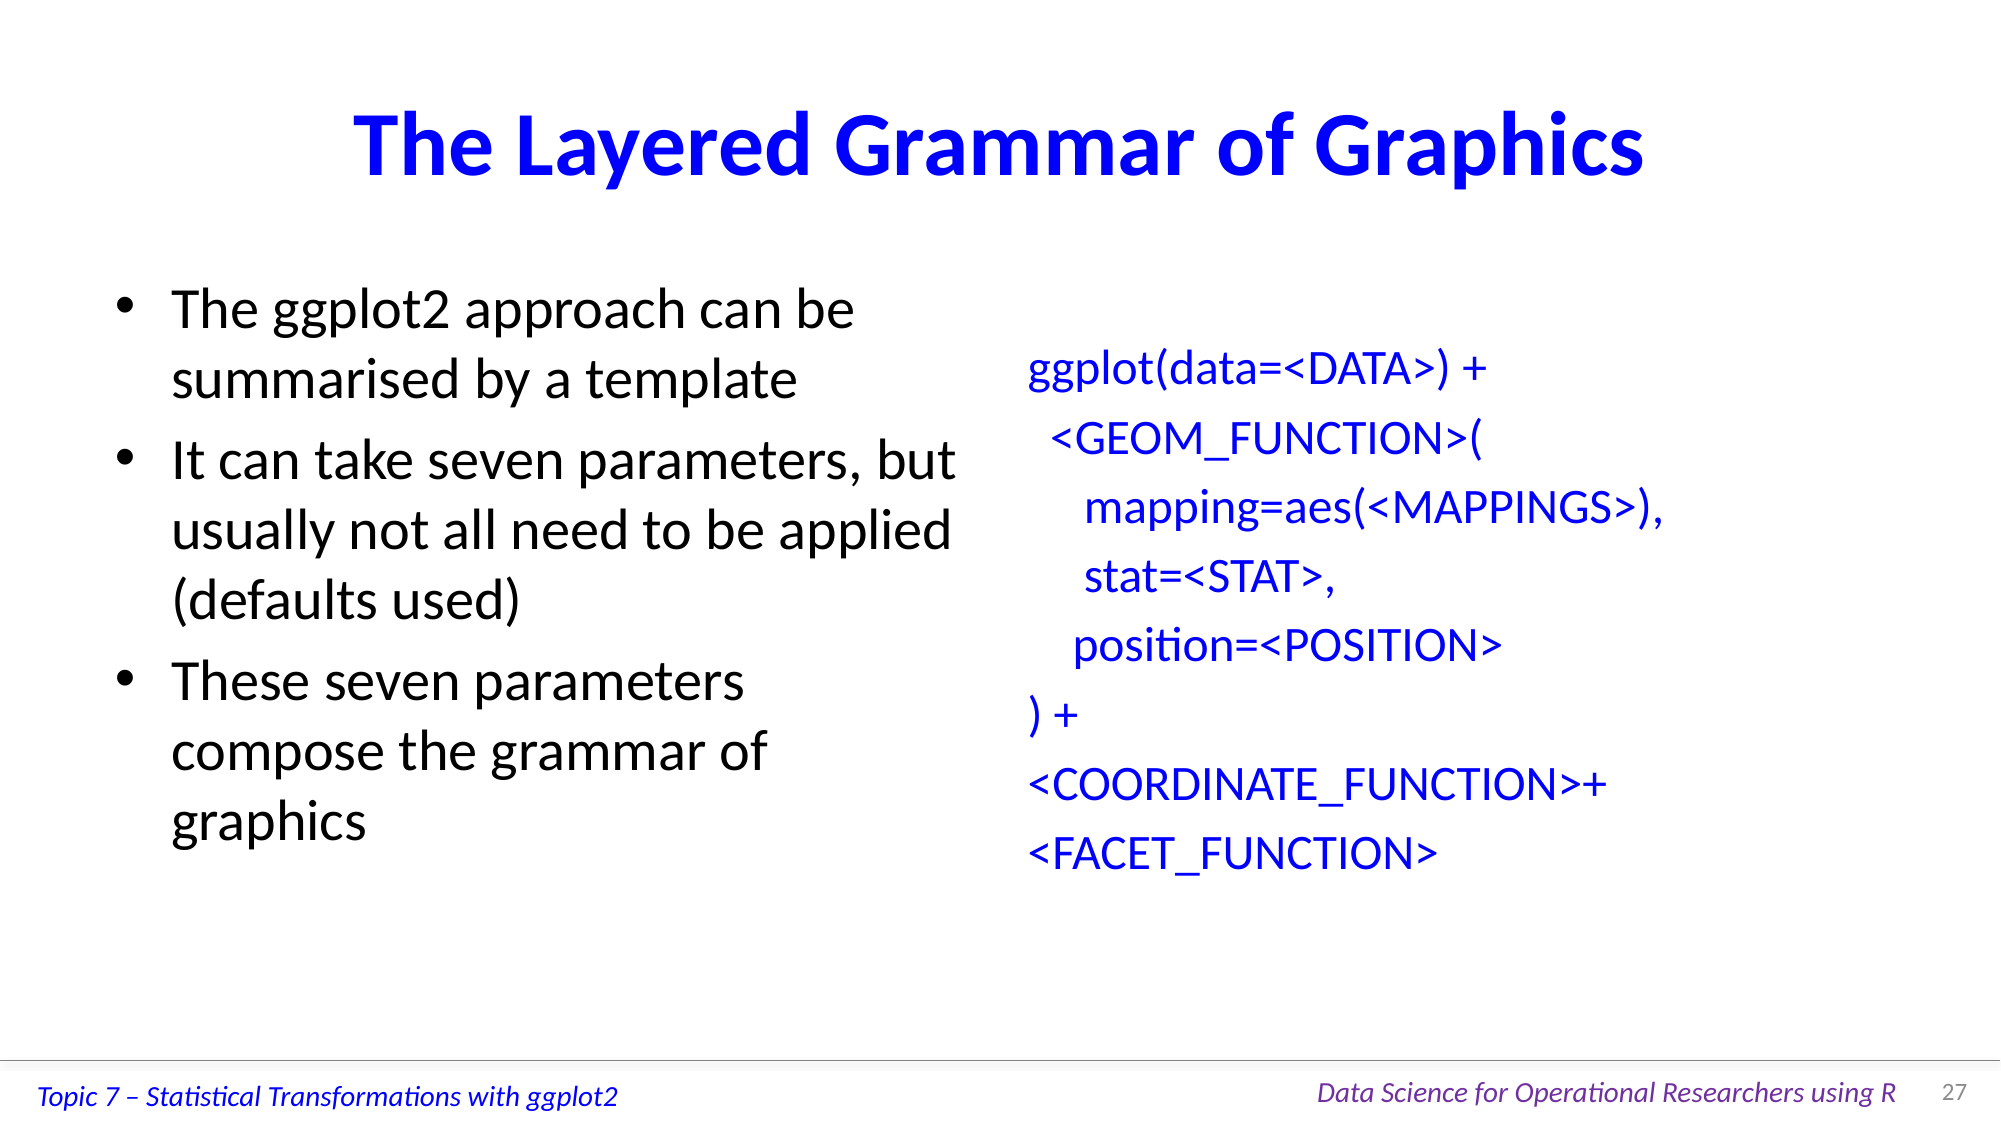

# The Layered Grammar of Graphics
The ggplot2 approach can be summarised by a template
It can take seven parameters, but usually not all need to be applied (defaults used)
These seven parameters compose the grammar of graphics

ggplot(data=<DATA>) +
  <GEOM_FUNCTION>(
     mapping=aes(<MAPPINGS>),
     stat=<STAT>,
    position=<POSITION>
) +
<COORDINATE_FUNCTION>+
<FACET_FUNCTION>

27